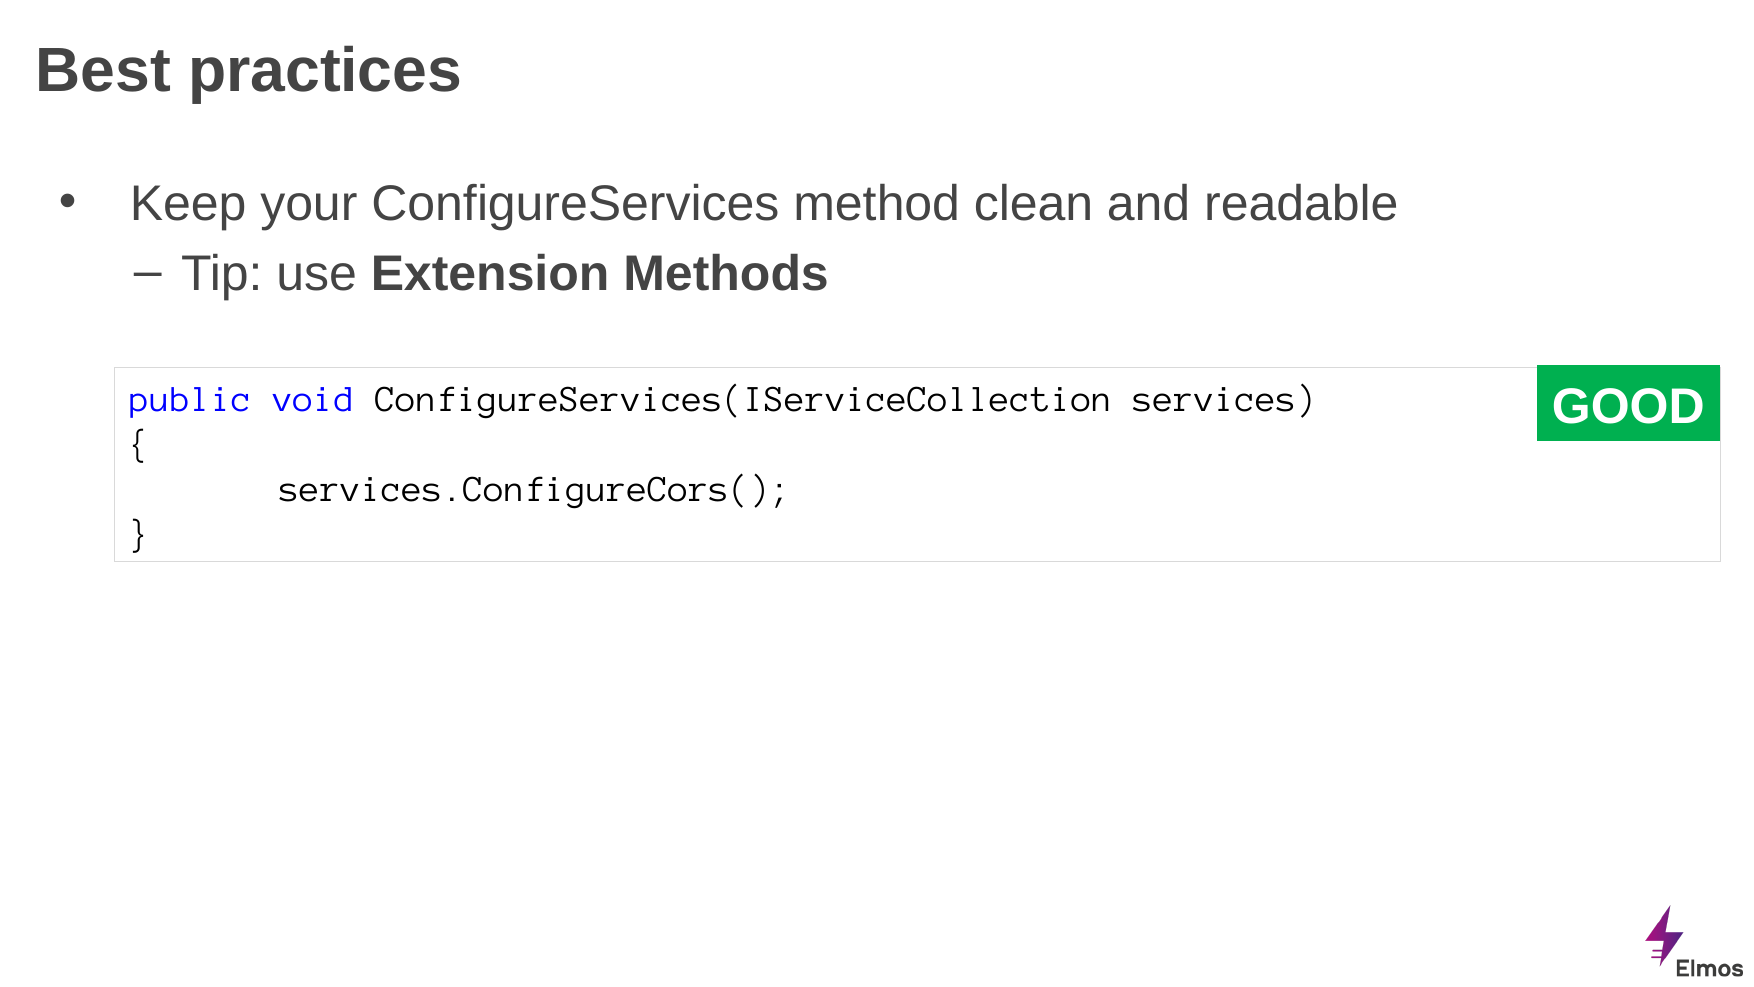

# Best practices
Keep your ConfigureServices method clean and readable
Tip: use Extension Methods
GOOD
public void ConfigureServices(IServiceCollection services)
{
	services.ConfigureCors();
}